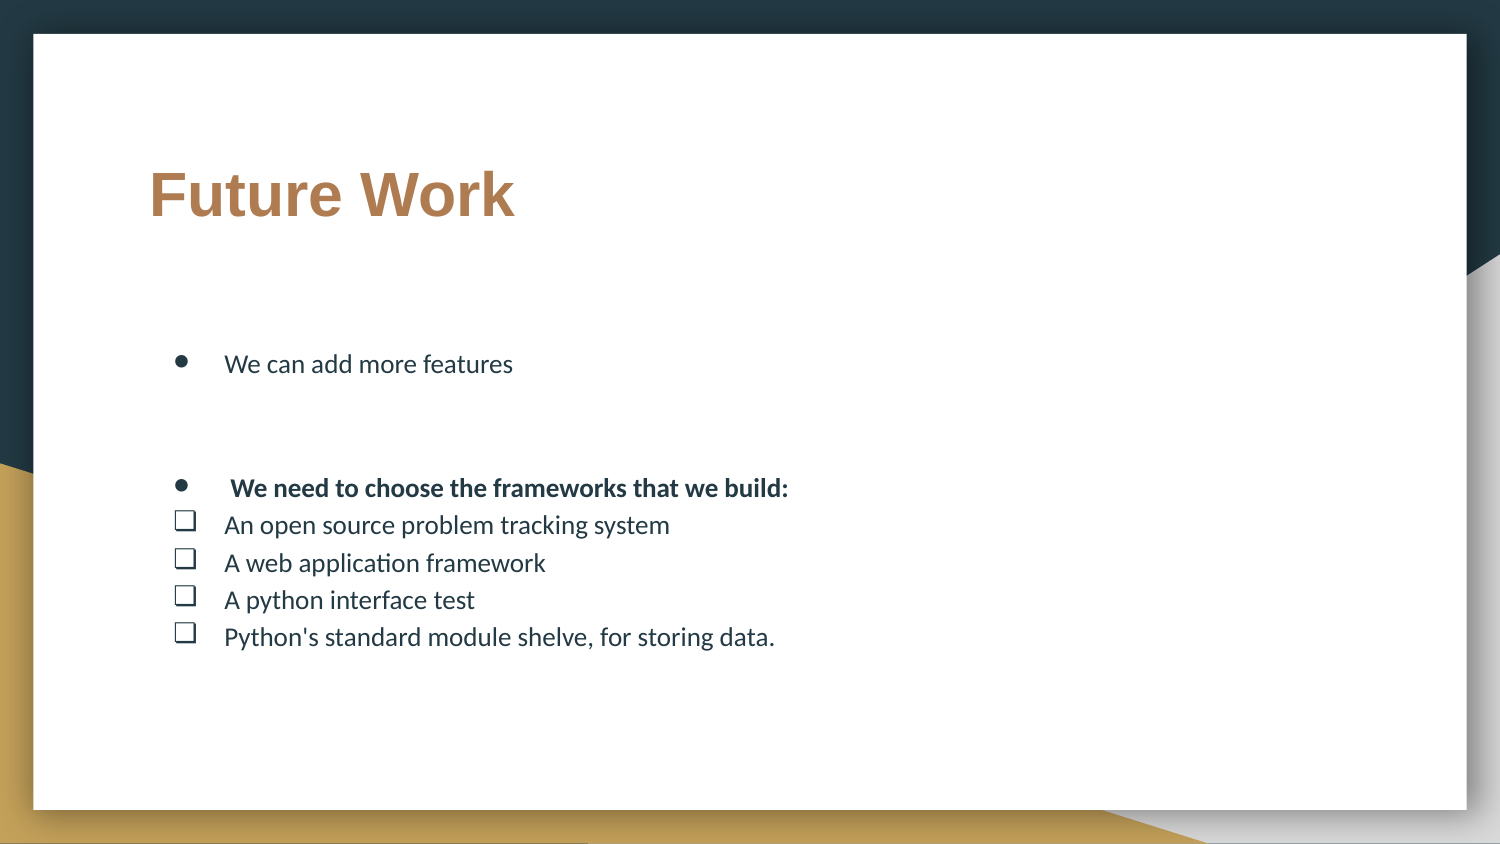

# Future Work
We can add more features

 We need to choose the frameworks that we build:
An open source problem tracking system
A web application framework
A python interface test
Python's standard module shelve, for storing data.